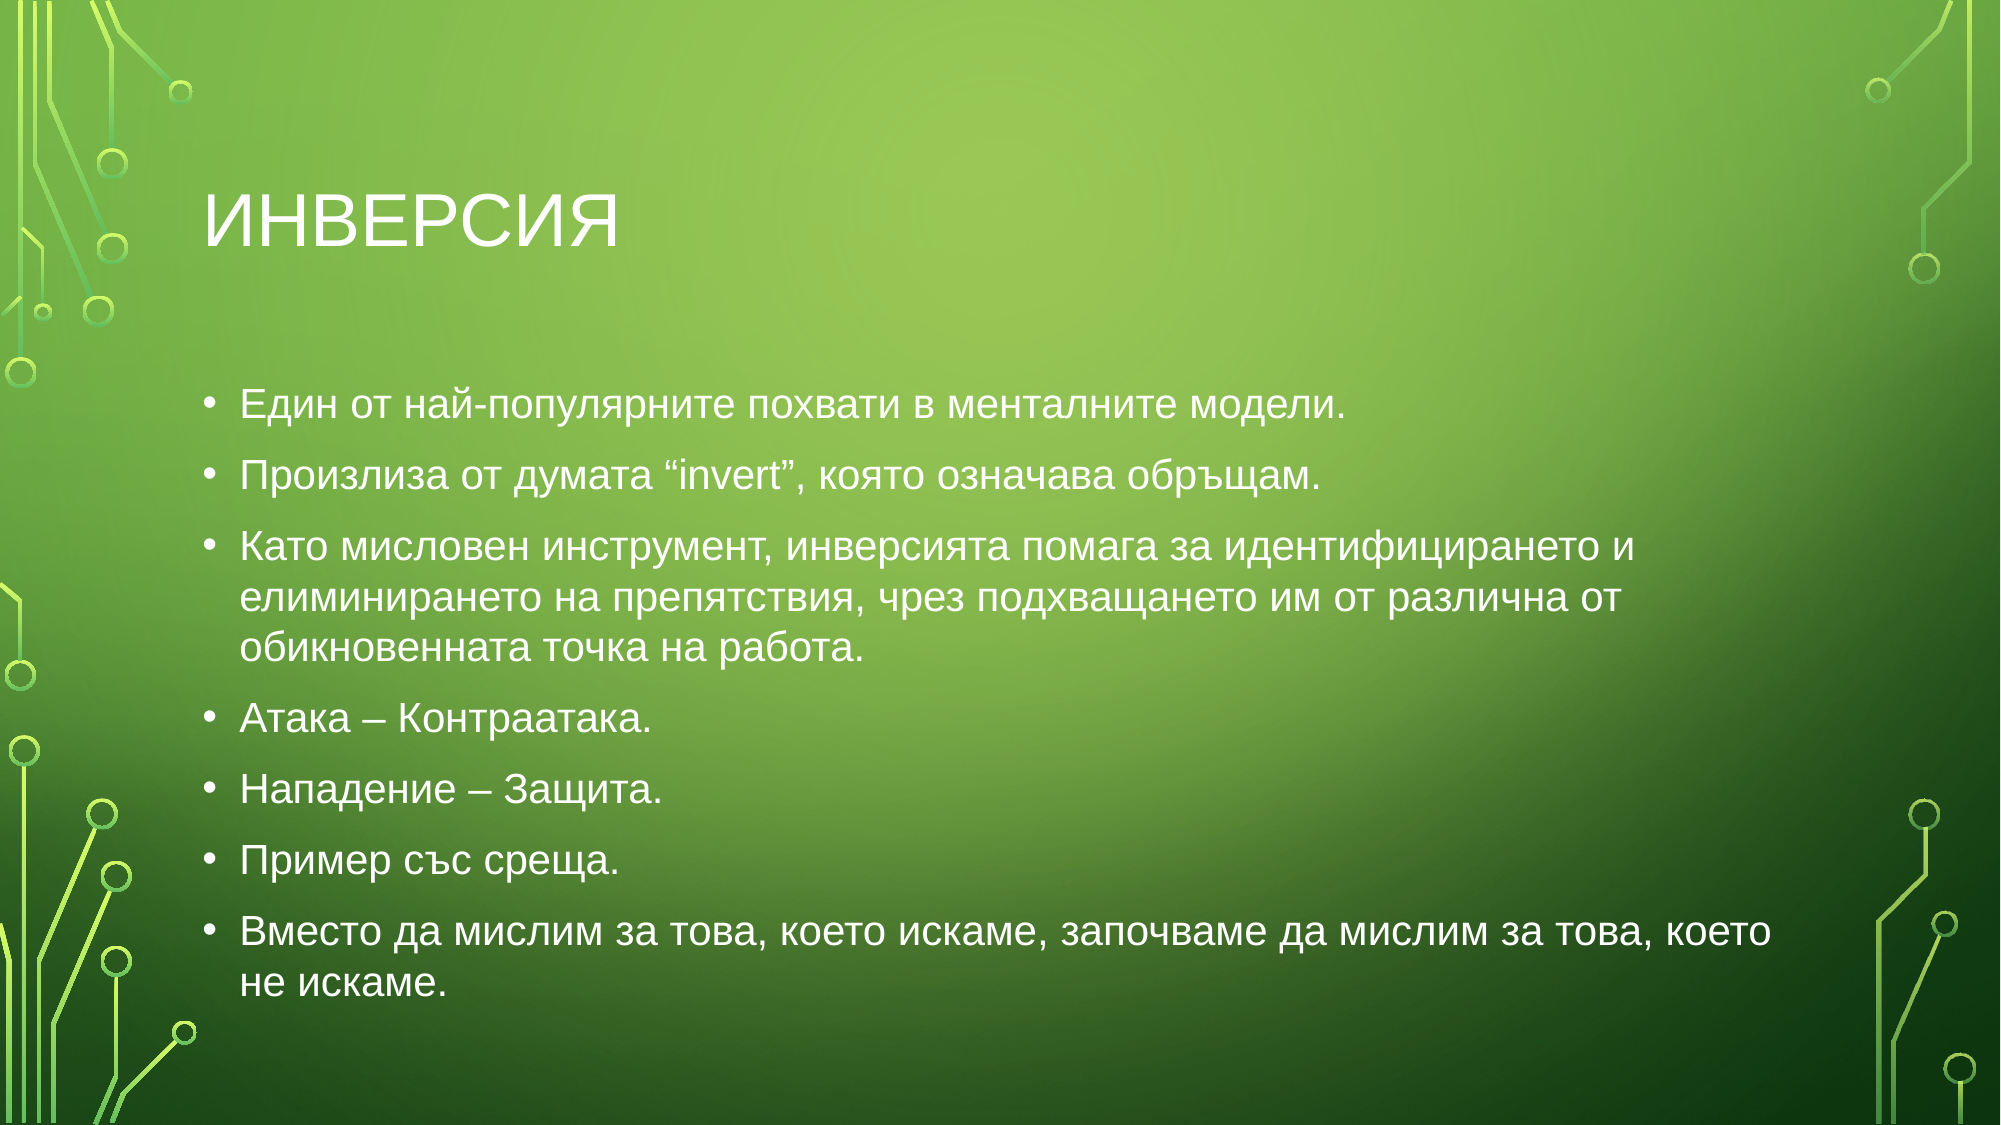

# ИНВЕРСИЯ
Един от най-популярните похвати в менталните модели.
Произлиза от думата “invert”, която означава обръщам.
Като мисловен инструмент, инверсията помага за идентифицирането и елиминирането на препятствия, чрез подхващането им от различна от обикновенната точка на работа.
Атака – Контраатака.
Нападение – Защита.
Пример със среща.
Вместо да мислим за това, което искаме, започваме да мислим за това, което не искаме.